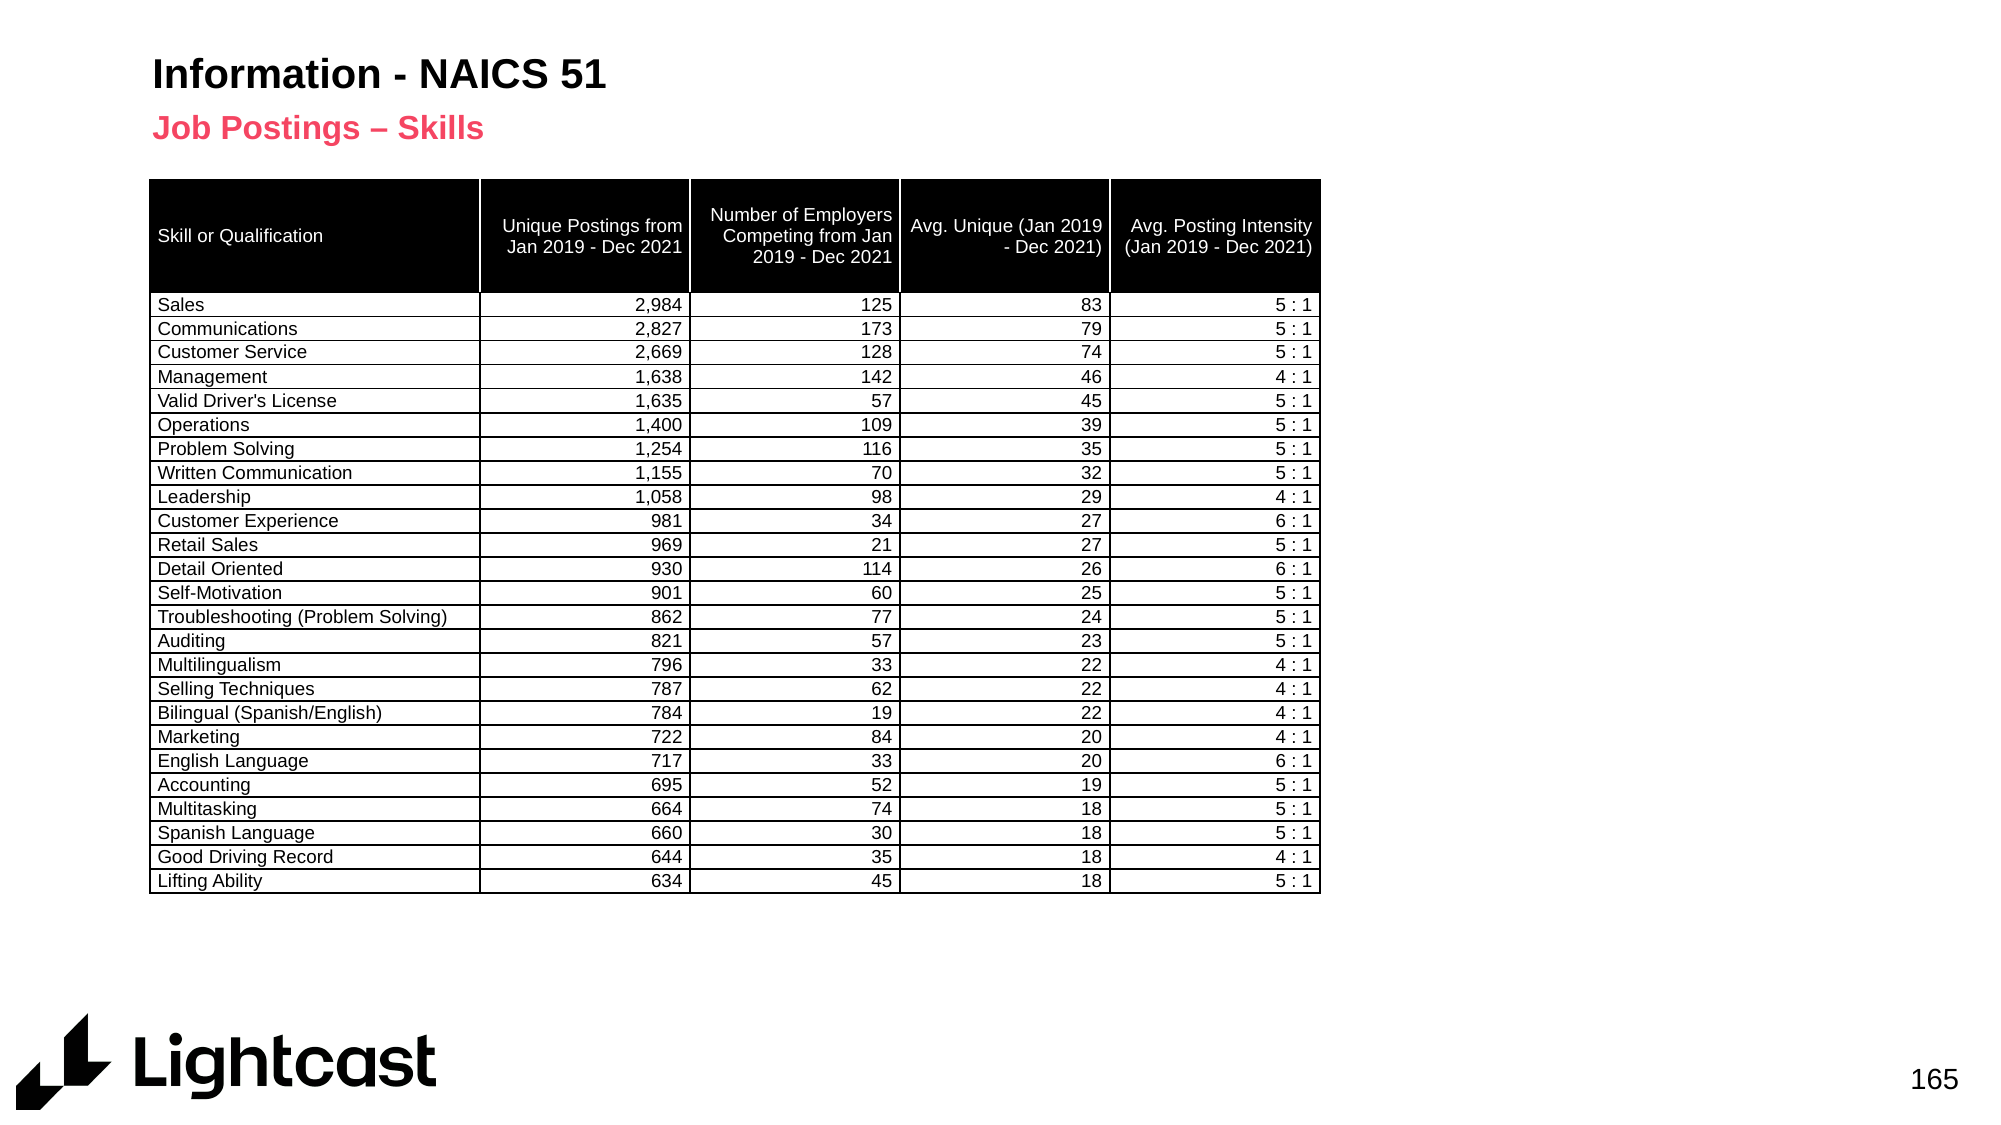

# Information - NAICS 51
Job Postings – Skills
| Skill or Qualification | Unique Postings from Jan 2019 - Dec 2021 | Number of Employers Competing from Jan 2019 - Dec 2021 | Avg. Unique (Jan 2019 - Dec 2021) | Avg. Posting Intensity (Jan 2019 - Dec 2021) |
| --- | --- | --- | --- | --- |
| Sales | 2,984 | 125 | 83 | 5 : 1 |
| Communications | 2,827 | 173 | 79 | 5 : 1 |
| Customer Service | 2,669 | 128 | 74 | 5 : 1 |
| Management | 1,638 | 142 | 46 | 4 : 1 |
| Valid Driver's License | 1,635 | 57 | 45 | 5 : 1 |
| Operations | 1,400 | 109 | 39 | 5 : 1 |
| Problem Solving | 1,254 | 116 | 35 | 5 : 1 |
| Written Communication | 1,155 | 70 | 32 | 5 : 1 |
| Leadership | 1,058 | 98 | 29 | 4 : 1 |
| Customer Experience | 981 | 34 | 27 | 6 : 1 |
| Retail Sales | 969 | 21 | 27 | 5 : 1 |
| Detail Oriented | 930 | 114 | 26 | 6 : 1 |
| Self-Motivation | 901 | 60 | 25 | 5 : 1 |
| Troubleshooting (Problem Solving) | 862 | 77 | 24 | 5 : 1 |
| Auditing | 821 | 57 | 23 | 5 : 1 |
| Multilingualism | 796 | 33 | 22 | 4 : 1 |
| Selling Techniques | 787 | 62 | 22 | 4 : 1 |
| Bilingual (Spanish/English) | 784 | 19 | 22 | 4 : 1 |
| Marketing | 722 | 84 | 20 | 4 : 1 |
| English Language | 717 | 33 | 20 | 6 : 1 |
| Accounting | 695 | 52 | 19 | 5 : 1 |
| Multitasking | 664 | 74 | 18 | 5 : 1 |
| Spanish Language | 660 | 30 | 18 | 5 : 1 |
| Good Driving Record | 644 | 35 | 18 | 4 : 1 |
| Lifting Ability | 634 | 45 | 18 | 5 : 1 |